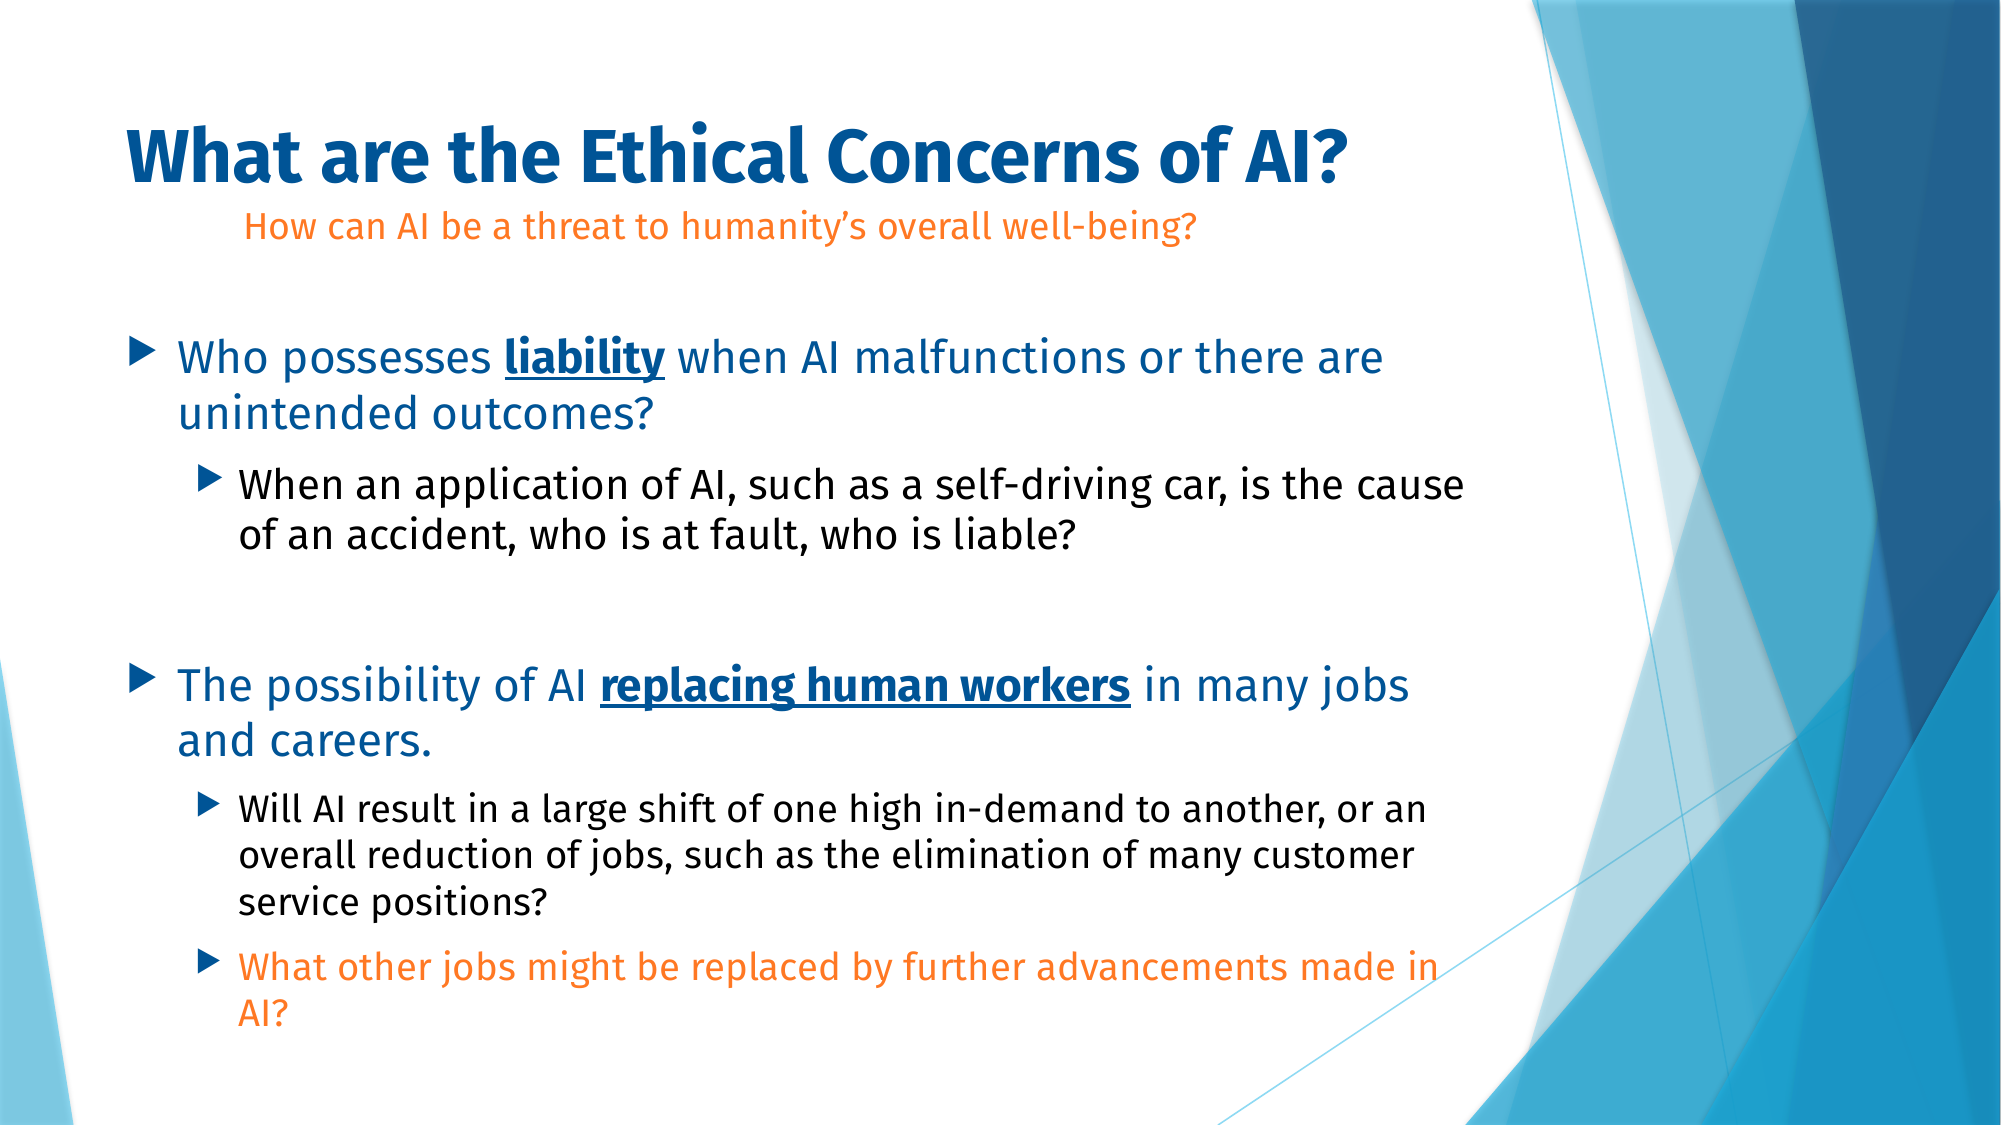

# What are the Ethical Concerns of AI?
How can AI be a threat to humanity’s overall well-being?
Who possesses liability when AI malfunctions or there are unintended outcomes?
When an application of AI, such as a self-driving car, is the cause of an accident, who is at fault, who is liable?

The possibility of AI replacing human workers in many jobs and careers.
Will AI result in a large shift of one high in-demand to another, or an overall reduction of jobs, such as the elimination of many customer service positions?
What other jobs might be replaced by further advancements made in AI?